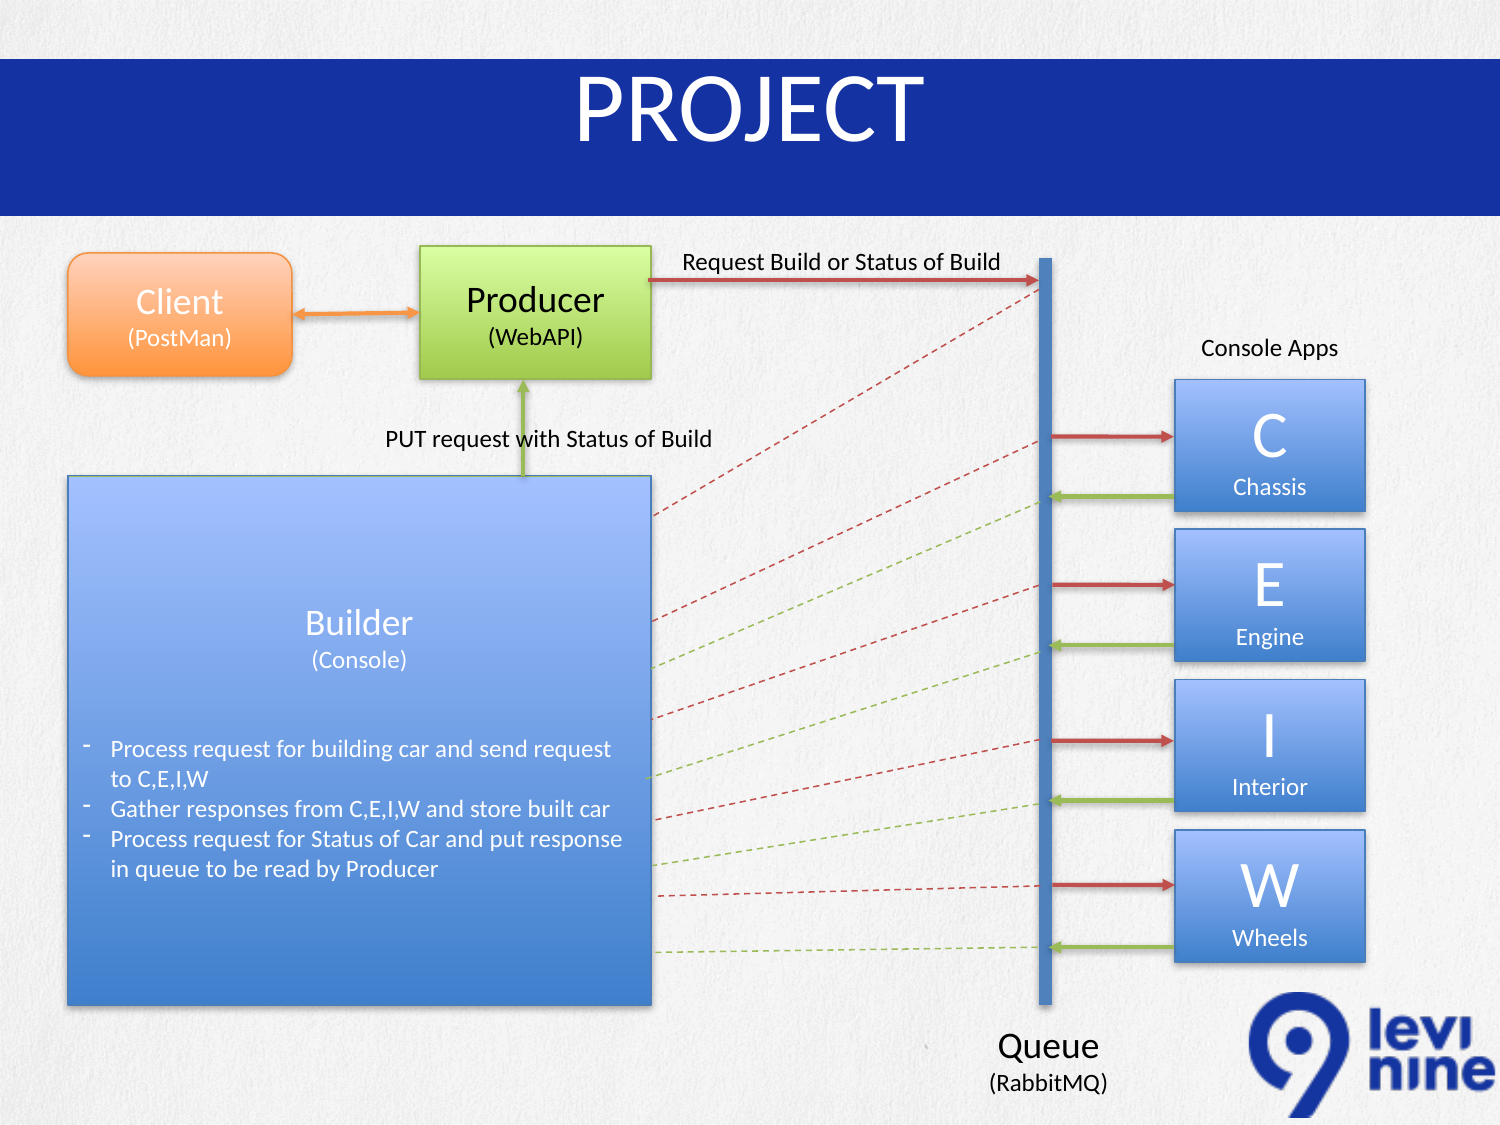

# PROJECT
Request Build or Status of Build
Producer
(WebAPI)
Client
(PostMan)
Console Apps
C
Chassis
PUT request with Status of Build
Builder
(Console)

Process request for building car and send request to C,E,I,W
Gather responses from C,E,I,W and store built car
Process request for Status of Car and put response in queue to be read by Producer
E
Engine
I
Interior
W
Wheels
Queue
(RabbitMQ)